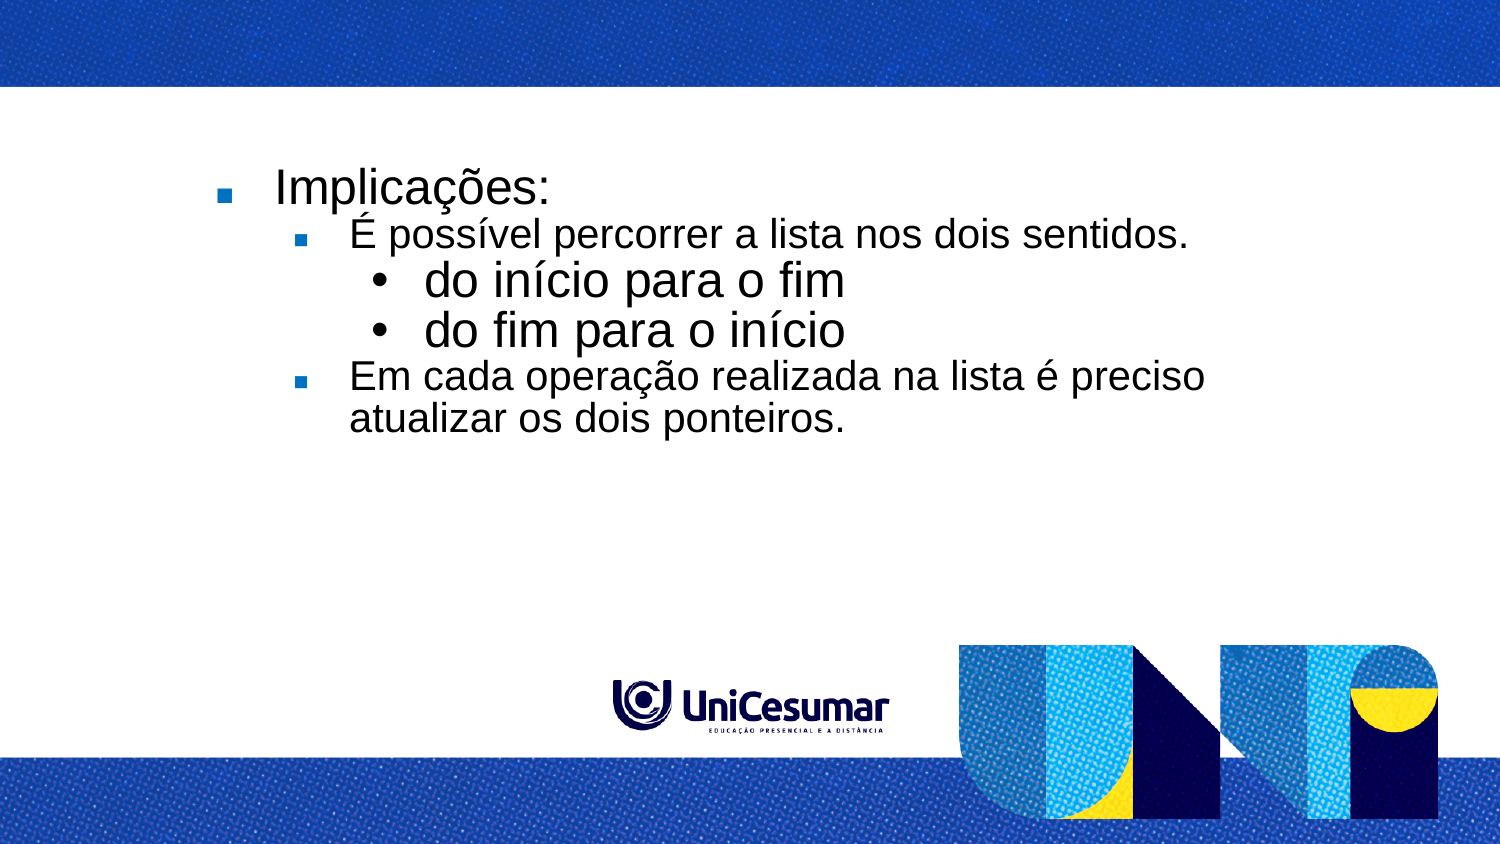

Implicações:
É possível percorrer a lista nos dois sentidos.
do início para o fim
do fim para o início
Em cada operação realizada na lista é preciso atualizar os dois ponteiros.